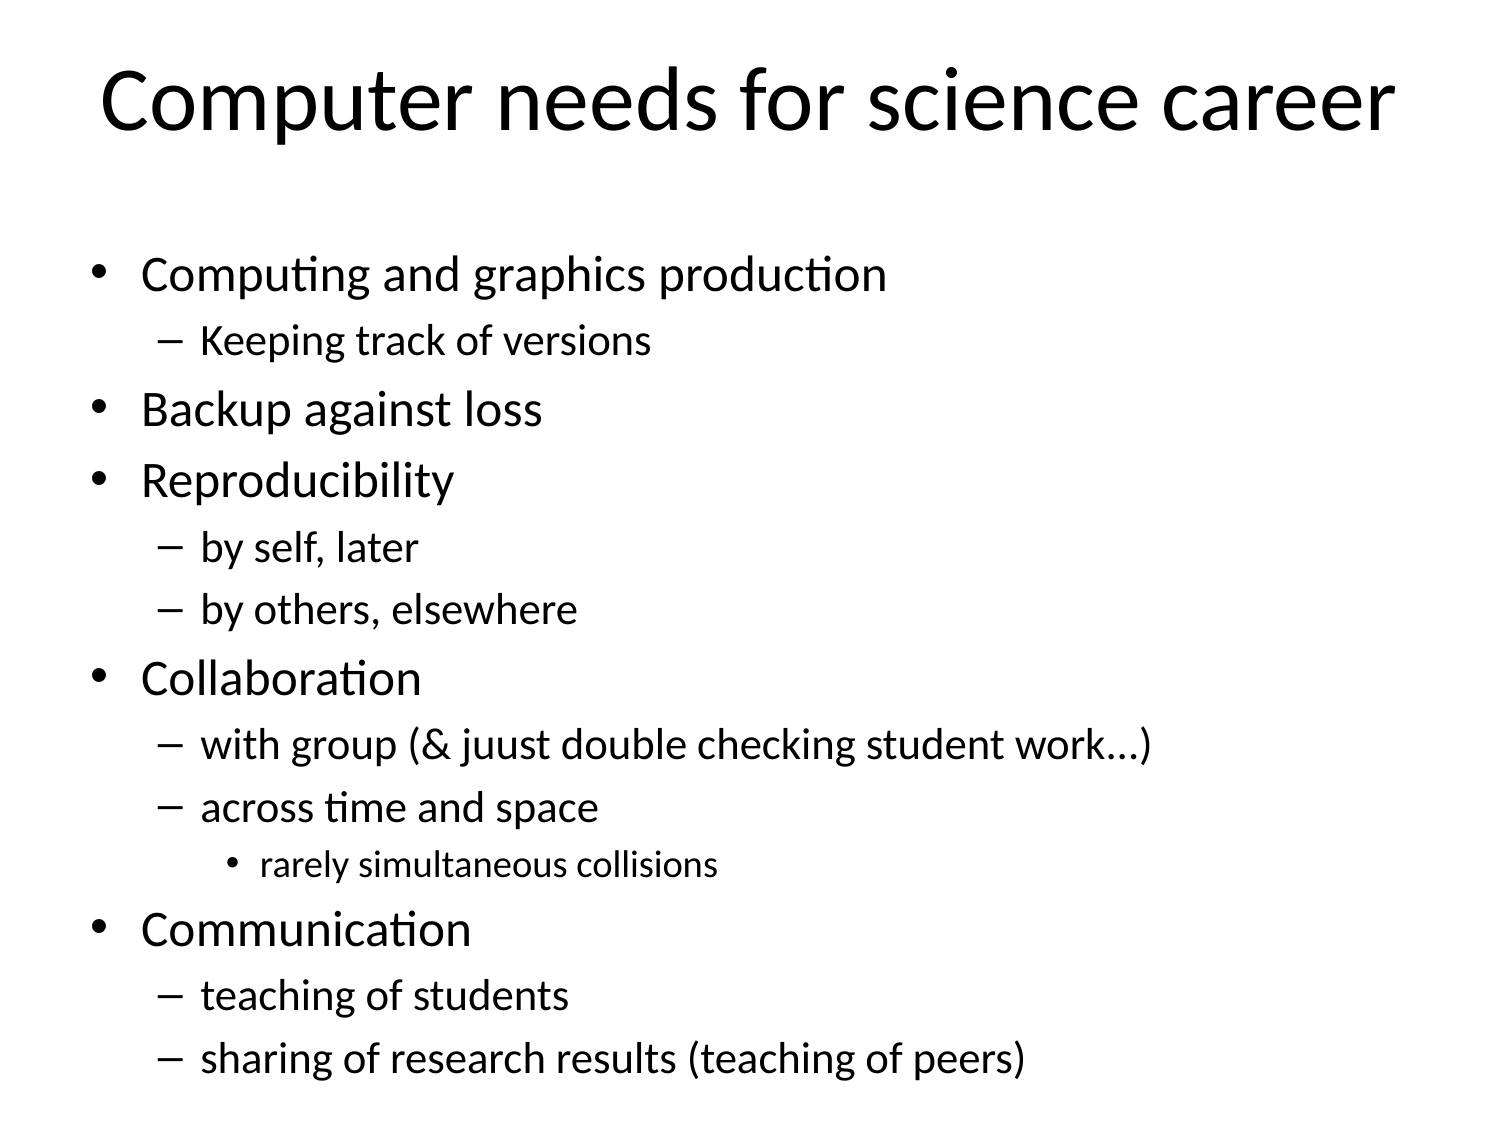

# Computer needs for science career
Computing and graphics production
Keeping track of versions
Backup against loss
Reproducibility
by self, later
by others, elsewhere
Collaboration
with group (& juust double checking student work...)
across time and space
rarely simultaneous collisions
Communication
teaching of students
sharing of research results (teaching of peers)